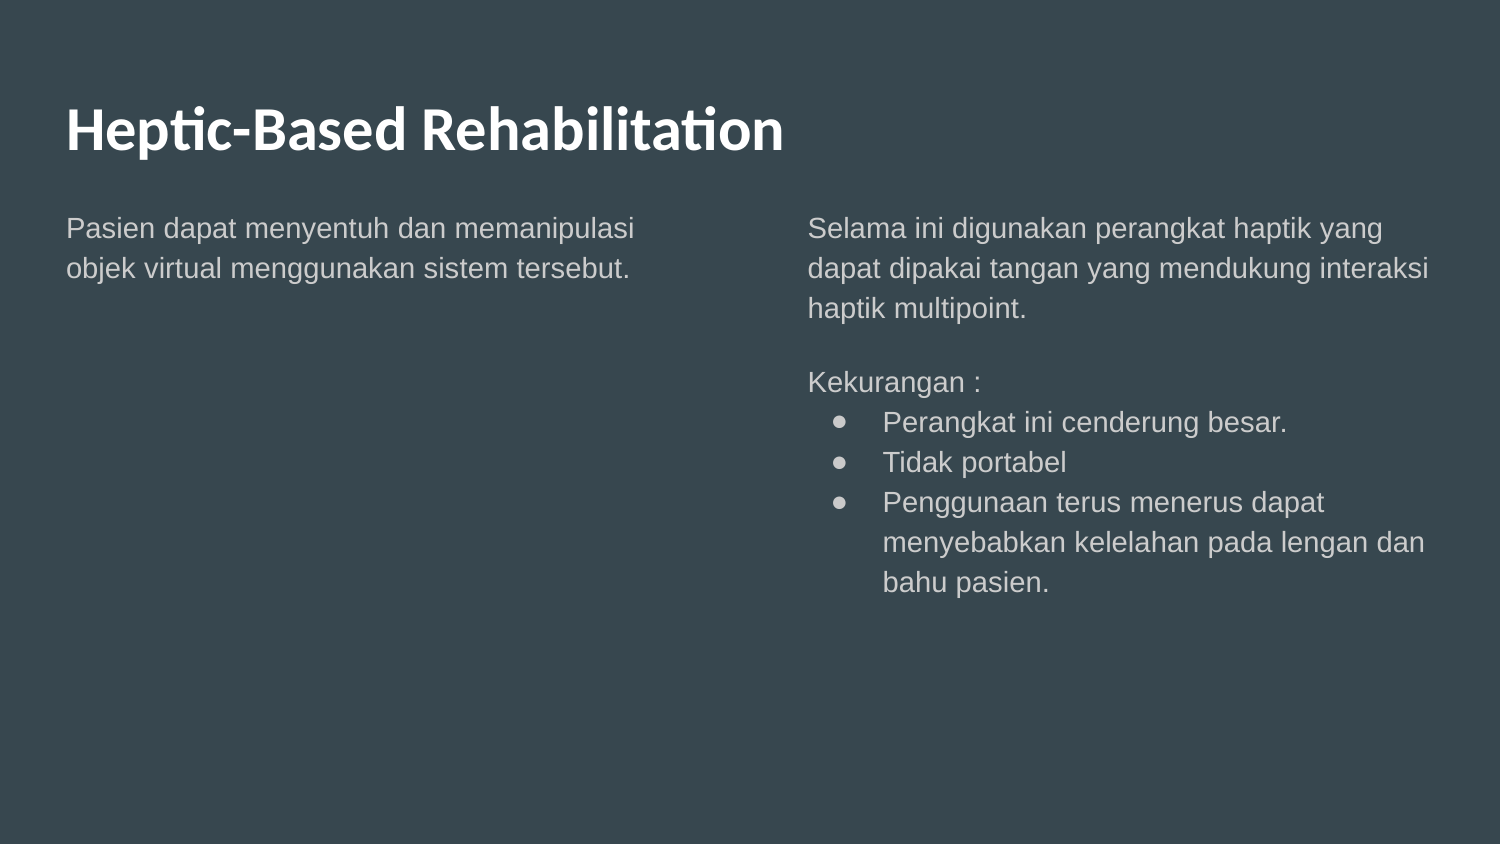

# Heptic-Based Rehabilitation
Pasien dapat menyentuh dan memanipulasi objek virtual menggunakan sistem tersebut.
Selama ini digunakan perangkat haptik yang dapat dipakai tangan yang mendukung interaksi haptik multipoint.
Kekurangan :
Perangkat ini cenderung besar.
Tidak portabel
Penggunaan terus menerus dapat menyebabkan kelelahan pada lengan dan bahu pasien.